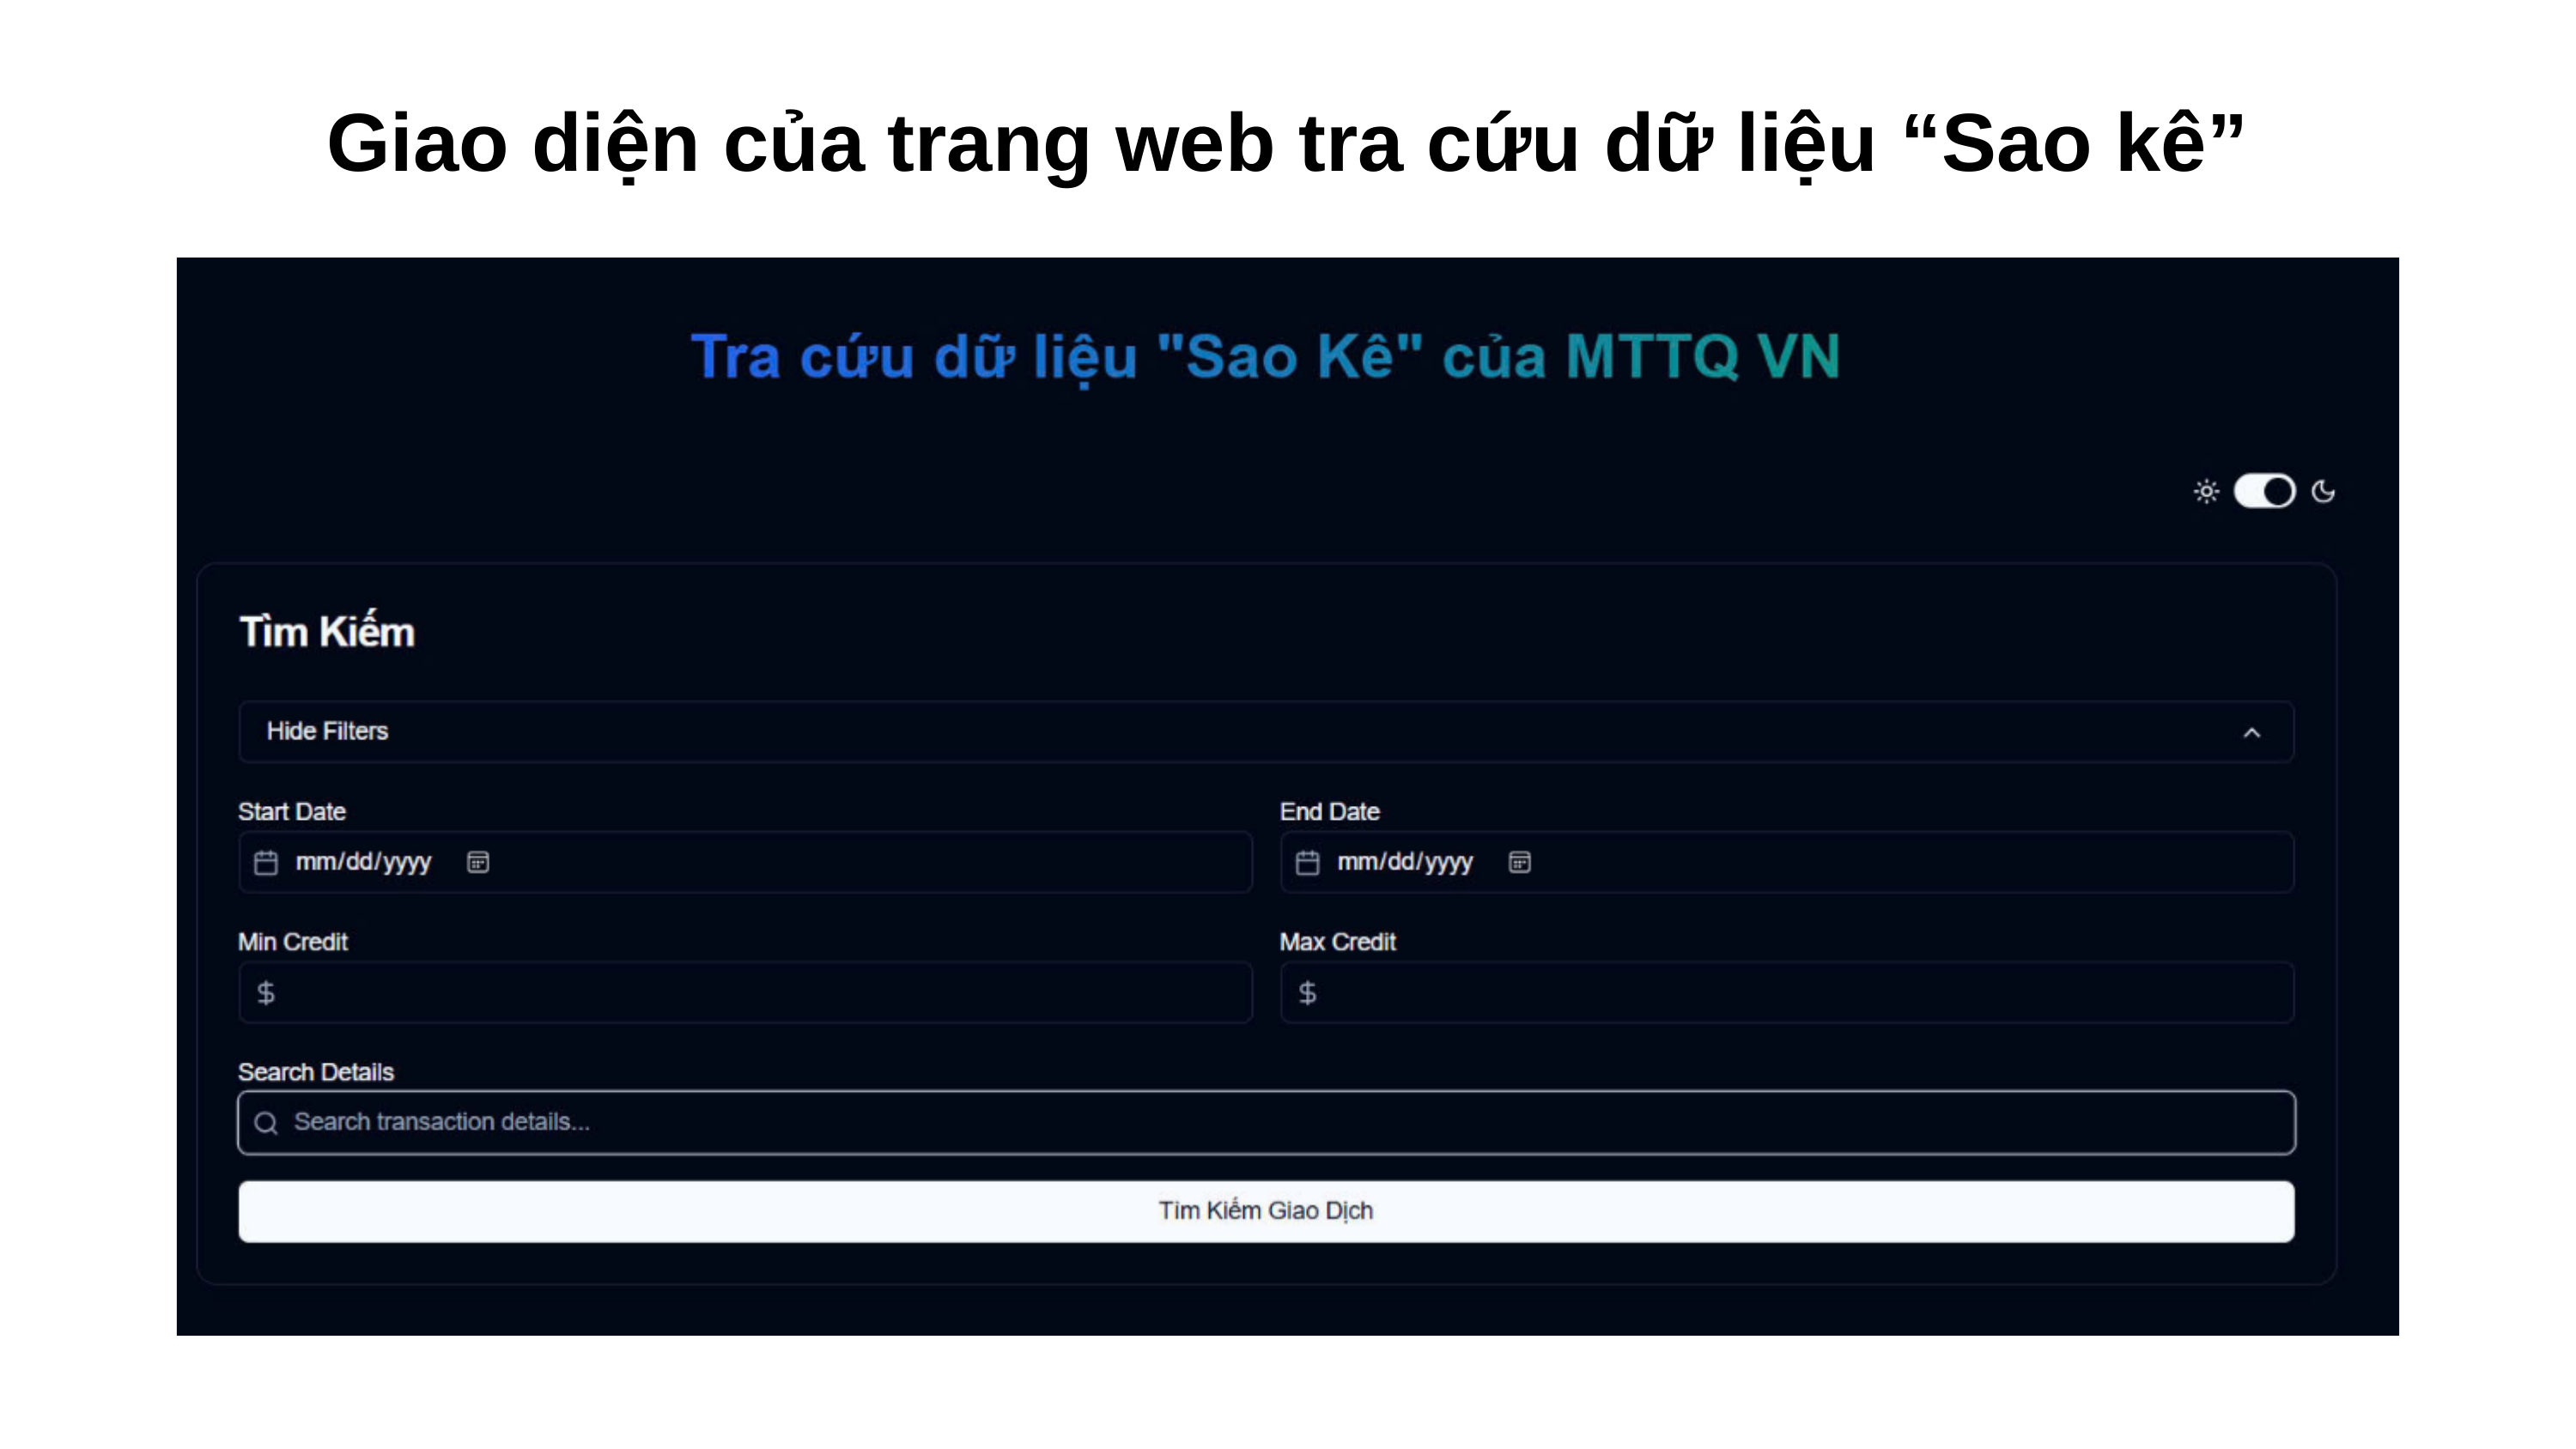

Giao diện của trang web tra cứu dữ liệu “Sao kê”